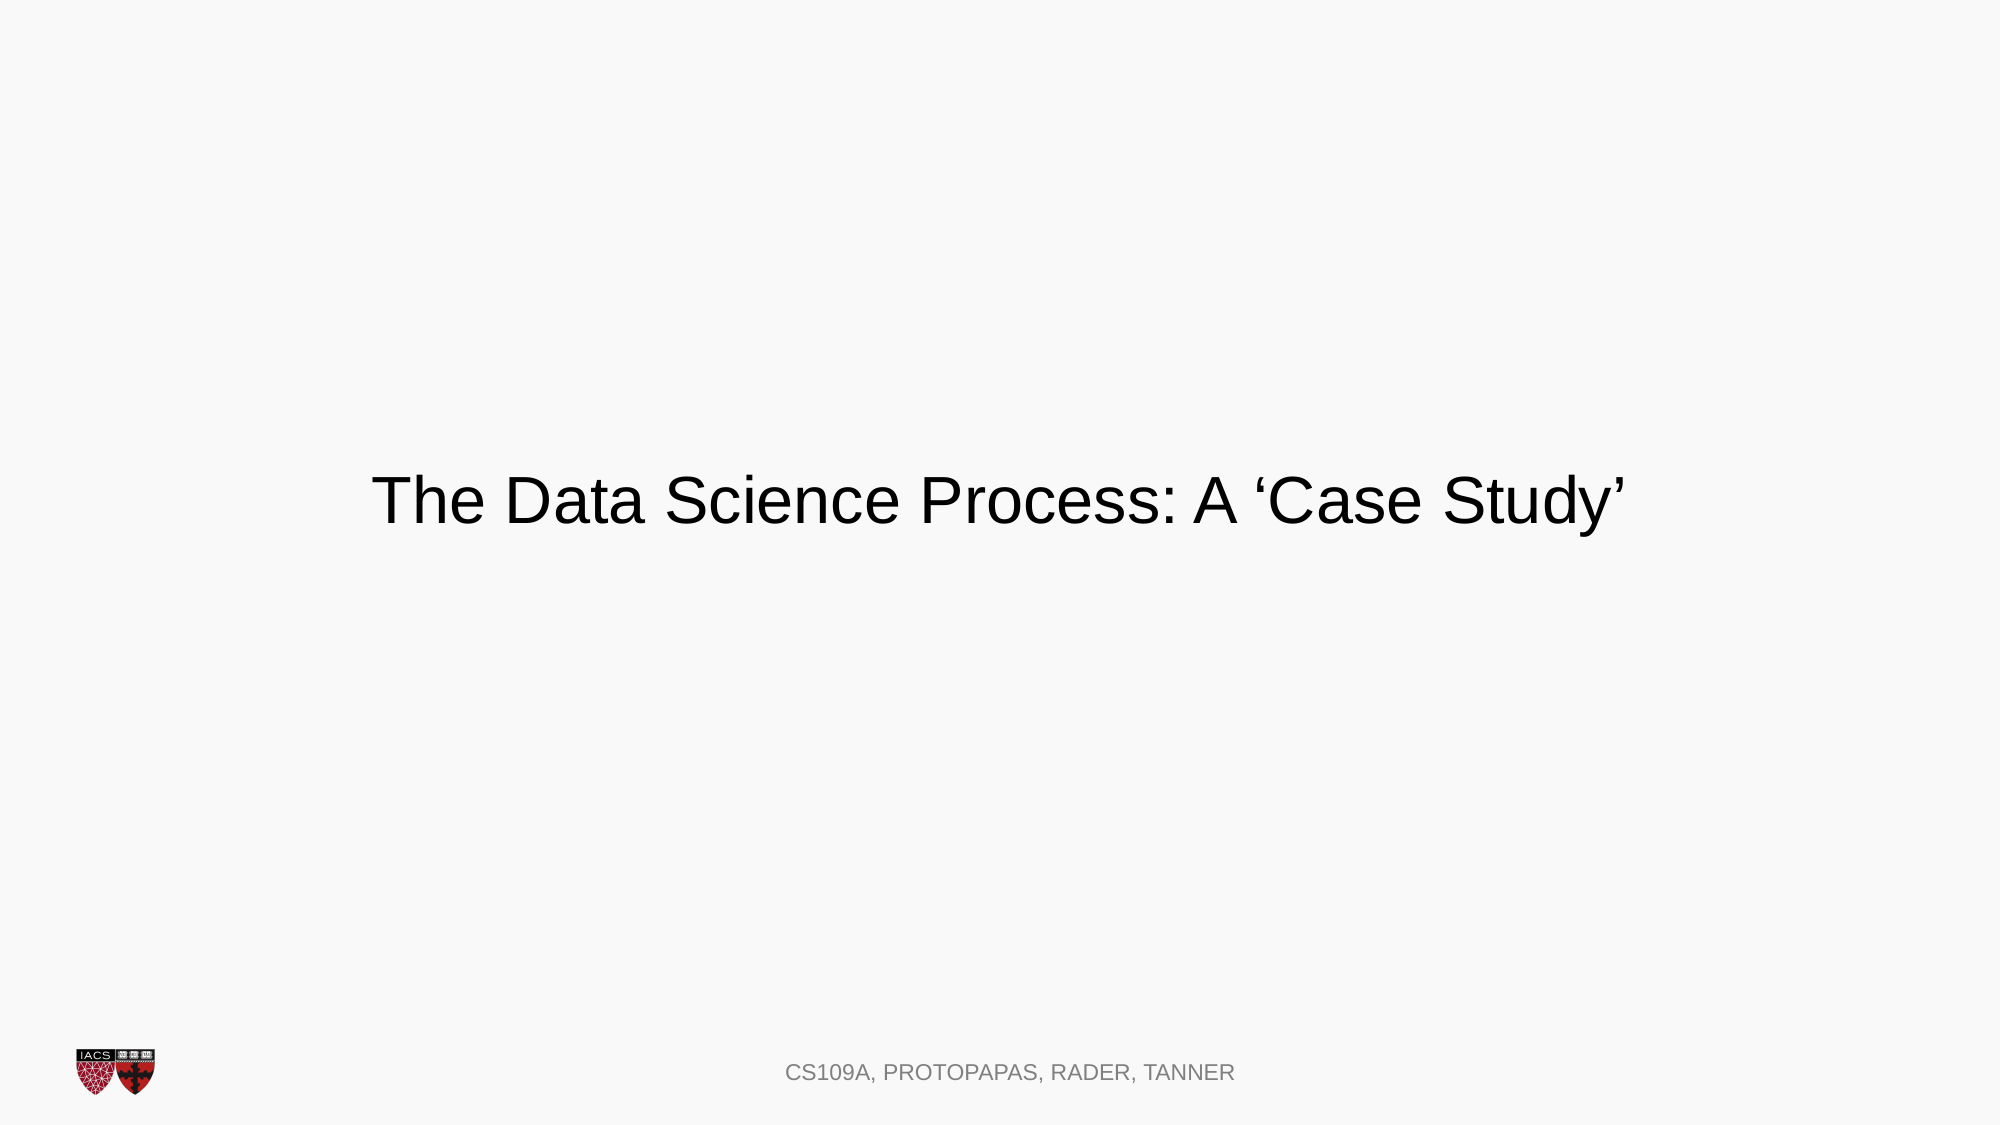

# The Data Science Process: A ‘Case Study’